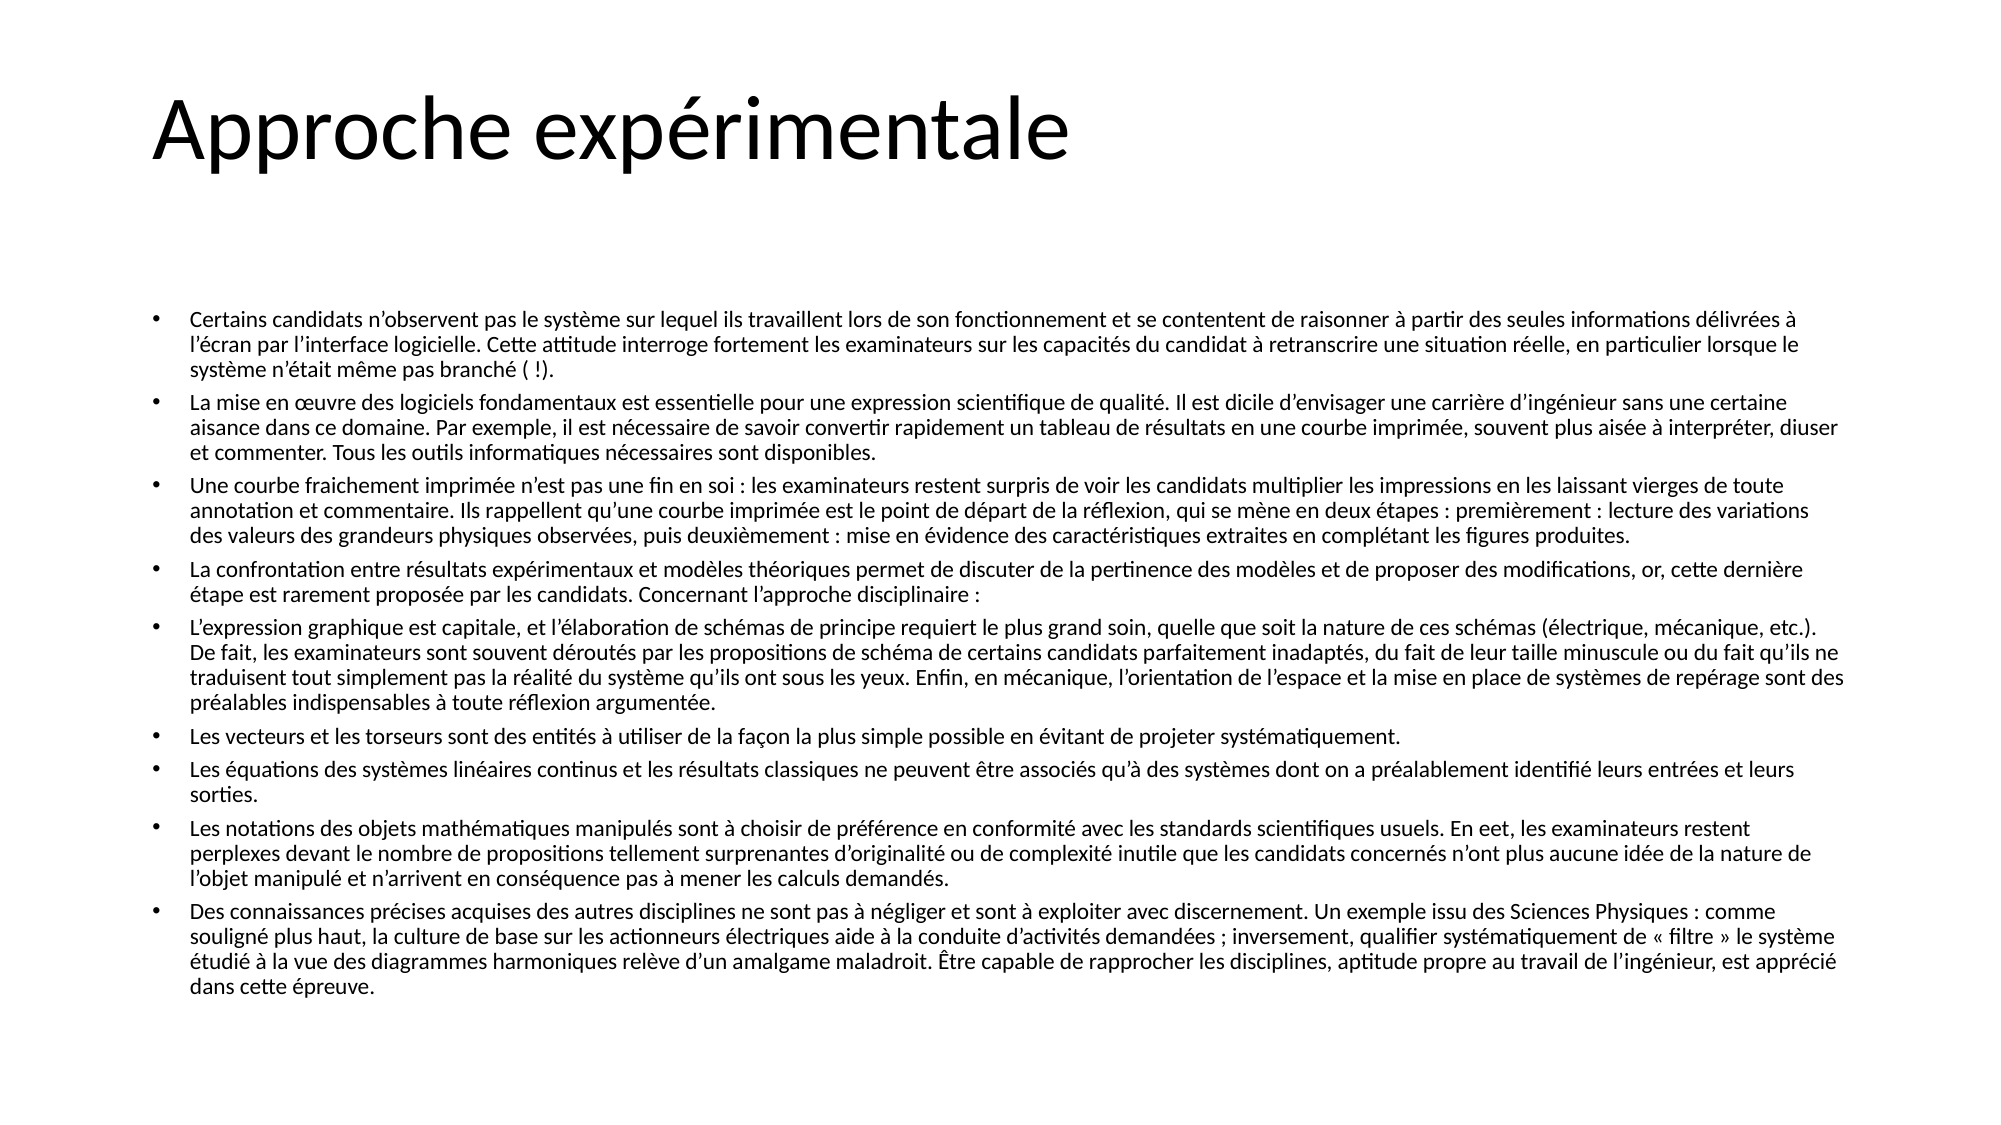

# Approche expérimentale
Certains candidats n’observent pas le système sur lequel ils travaillent lors de son fonctionnement et se contentent de raisonner à partir des seules informations délivrées à l’écran par l’interface logicielle. Cette attitude interroge fortement les examinateurs sur les capacités du candidat à retranscrire une situation réelle, en particulier lorsque le système n’était même pas branché ( !).
La mise en œuvre des logiciels fondamentaux est essentielle pour une expression scientifique de qualité. Il est dicile d’envisager une carrière d’ingénieur sans une certaine aisance dans ce domaine. Par exemple, il est nécessaire de savoir convertir rapidement un tableau de résultats en une courbe imprimée, souvent plus aisée à interpréter, diuser et commenter. Tous les outils informatiques nécessaires sont disponibles.
Une courbe fraichement imprimée n’est pas une fin en soi : les examinateurs restent surpris de voir les candidats multiplier les impressions en les laissant vierges de toute annotation et commentaire. Ils rappellent qu’une courbe imprimée est le point de départ de la réflexion, qui se mène en deux étapes : premièrement : lecture des variations des valeurs des grandeurs physiques observées, puis deuxièmement : mise en évidence des caractéristiques extraites en complétant les figures produites.
La confrontation entre résultats expérimentaux et modèles théoriques permet de discuter de la pertinence des modèles et de proposer des modifications, or, cette dernière étape est rarement proposée par les candidats. Concernant l’approche disciplinaire :
L’expression graphique est capitale, et l’élaboration de schémas de principe requiert le plus grand soin, quelle que soit la nature de ces schémas (électrique, mécanique, etc.). De fait, les examinateurs sont souvent déroutés par les propositions de schéma de certains candidats parfaitement inadaptés, du fait de leur taille minuscule ou du fait qu’ils ne traduisent tout simplement pas la réalité du système qu’ils ont sous les yeux. Enfin, en mécanique, l’orientation de l’espace et la mise en place de systèmes de repérage sont des préalables indispensables à toute réflexion argumentée.
Les vecteurs et les torseurs sont des entités à utiliser de la façon la plus simple possible en évitant de projeter systématiquement.
Les équations des systèmes linéaires continus et les résultats classiques ne peuvent être associés qu’à des systèmes dont on a préalablement identifié leurs entrées et leurs sorties.
Les notations des objets mathématiques manipulés sont à choisir de préférence en conformité avec les standards scientifiques usuels. En eet, les examinateurs restent perplexes devant le nombre de propositions tellement surprenantes d’originalité ou de complexité inutile que les candidats concernés n’ont plus aucune idée de la nature de l’objet manipulé et n’arrivent en conséquence pas à mener les calculs demandés.
Des connaissances précises acquises des autres disciplines ne sont pas à négliger et sont à exploiter avec discernement. Un exemple issu des Sciences Physiques : comme souligné plus haut, la culture de base sur les actionneurs électriques aide à la conduite d’activités demandées ; inversement, qualifier systématiquement de « filtre » le système étudié à la vue des diagrammes harmoniques relève d’un amalgame maladroit. Être capable de rapprocher les disciplines, aptitude propre au travail de l’ingénieur, est apprécié dans cette épreuve.